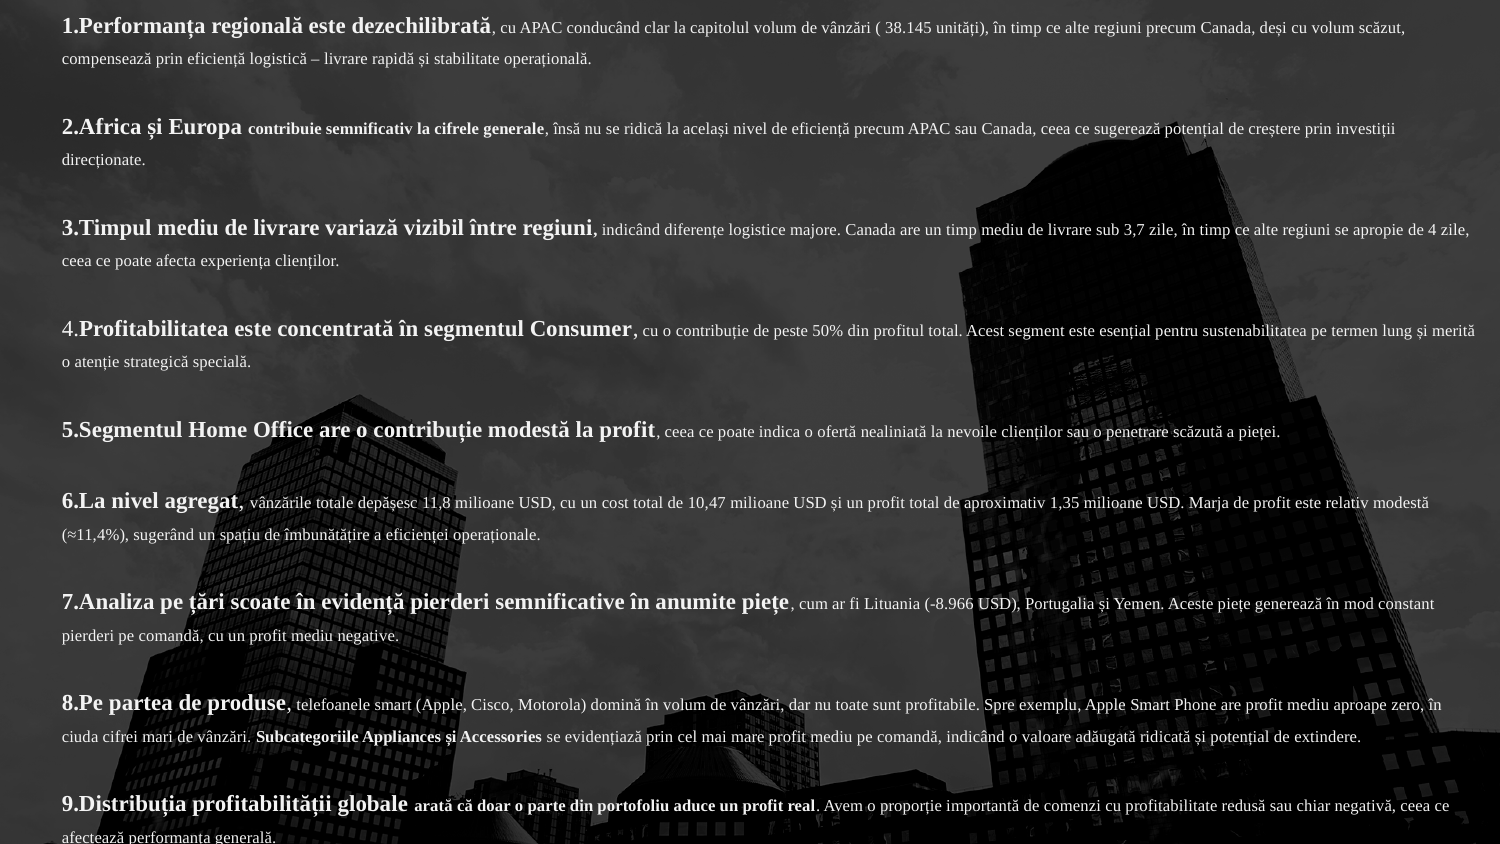

1.Performanța regională este dezechilibrată, cu APAC conducând clar la capitolul volum de vânzări ( 38.145 unități), în timp ce alte regiuni precum Canada, deși cu volum scăzut, compensează prin eficiență logistică – livrare rapidă și stabilitate operațională.
2.Africa și Europa contribuie semnificativ la cifrele generale, însă nu se ridică la același nivel de eficiență precum APAC sau Canada, ceea ce sugerează potențial de creștere prin investiții direcționate.
3.Timpul mediu de livrare variază vizibil între regiuni, indicând diferențe logistice majore. Canada are un timp mediu de livrare sub 3,7 zile, în timp ce alte regiuni se apropie de 4 zile, ceea ce poate afecta experiența clienților.
4.Profitabilitatea este concentrată în segmentul Consumer, cu o contribuție de peste 50% din profitul total. Acest segment este esențial pentru sustenabilitatea pe termen lung și merită o atenție strategică specială.
5.Segmentul Home Office are o contribuție modestă la profit, ceea ce poate indica o ofertă nealiniată la nevoile clienților sau o penetrare scăzută a pieței.
6.La nivel agregat, vânzările totale depășesc 11,8 milioane USD, cu un cost total de 10,47 milioane USD și un profit total de aproximativ 1,35 milioane USD. Marja de profit este relativ modestă (≈11,4%), sugerând un spațiu de îmbunătățire a eficienței operaționale.
7.Analiza pe țări scoate în evidență pierderi semnificative în anumite piețe, cum ar fi Lituania (-8.966 USD), Portugalia și Yemen. Aceste piețe generează în mod constant pierderi pe comandă, cu un profit mediu negative.
8.Pe partea de produse, telefoanele smart (Apple, Cisco, Motorola) domină în volum de vânzări, dar nu toate sunt profitabile. Spre exemplu, Apple Smart Phone are profit mediu aproape zero, în ciuda cifrei mari de vânzări. Subcategoriile Appliances și Accessories se evidențiază prin cel mai mare profit mediu pe comandă, indicând o valoare adăugată ridicată și potențial de extindere.
9.Distribuția profitabilității globale arată că doar o parte din portofoliu aduce un profit real. Avem o proporție importantă de comenzi cu profitabilitate redusă sau chiar negativă, ceea ce afectează performanța generală.